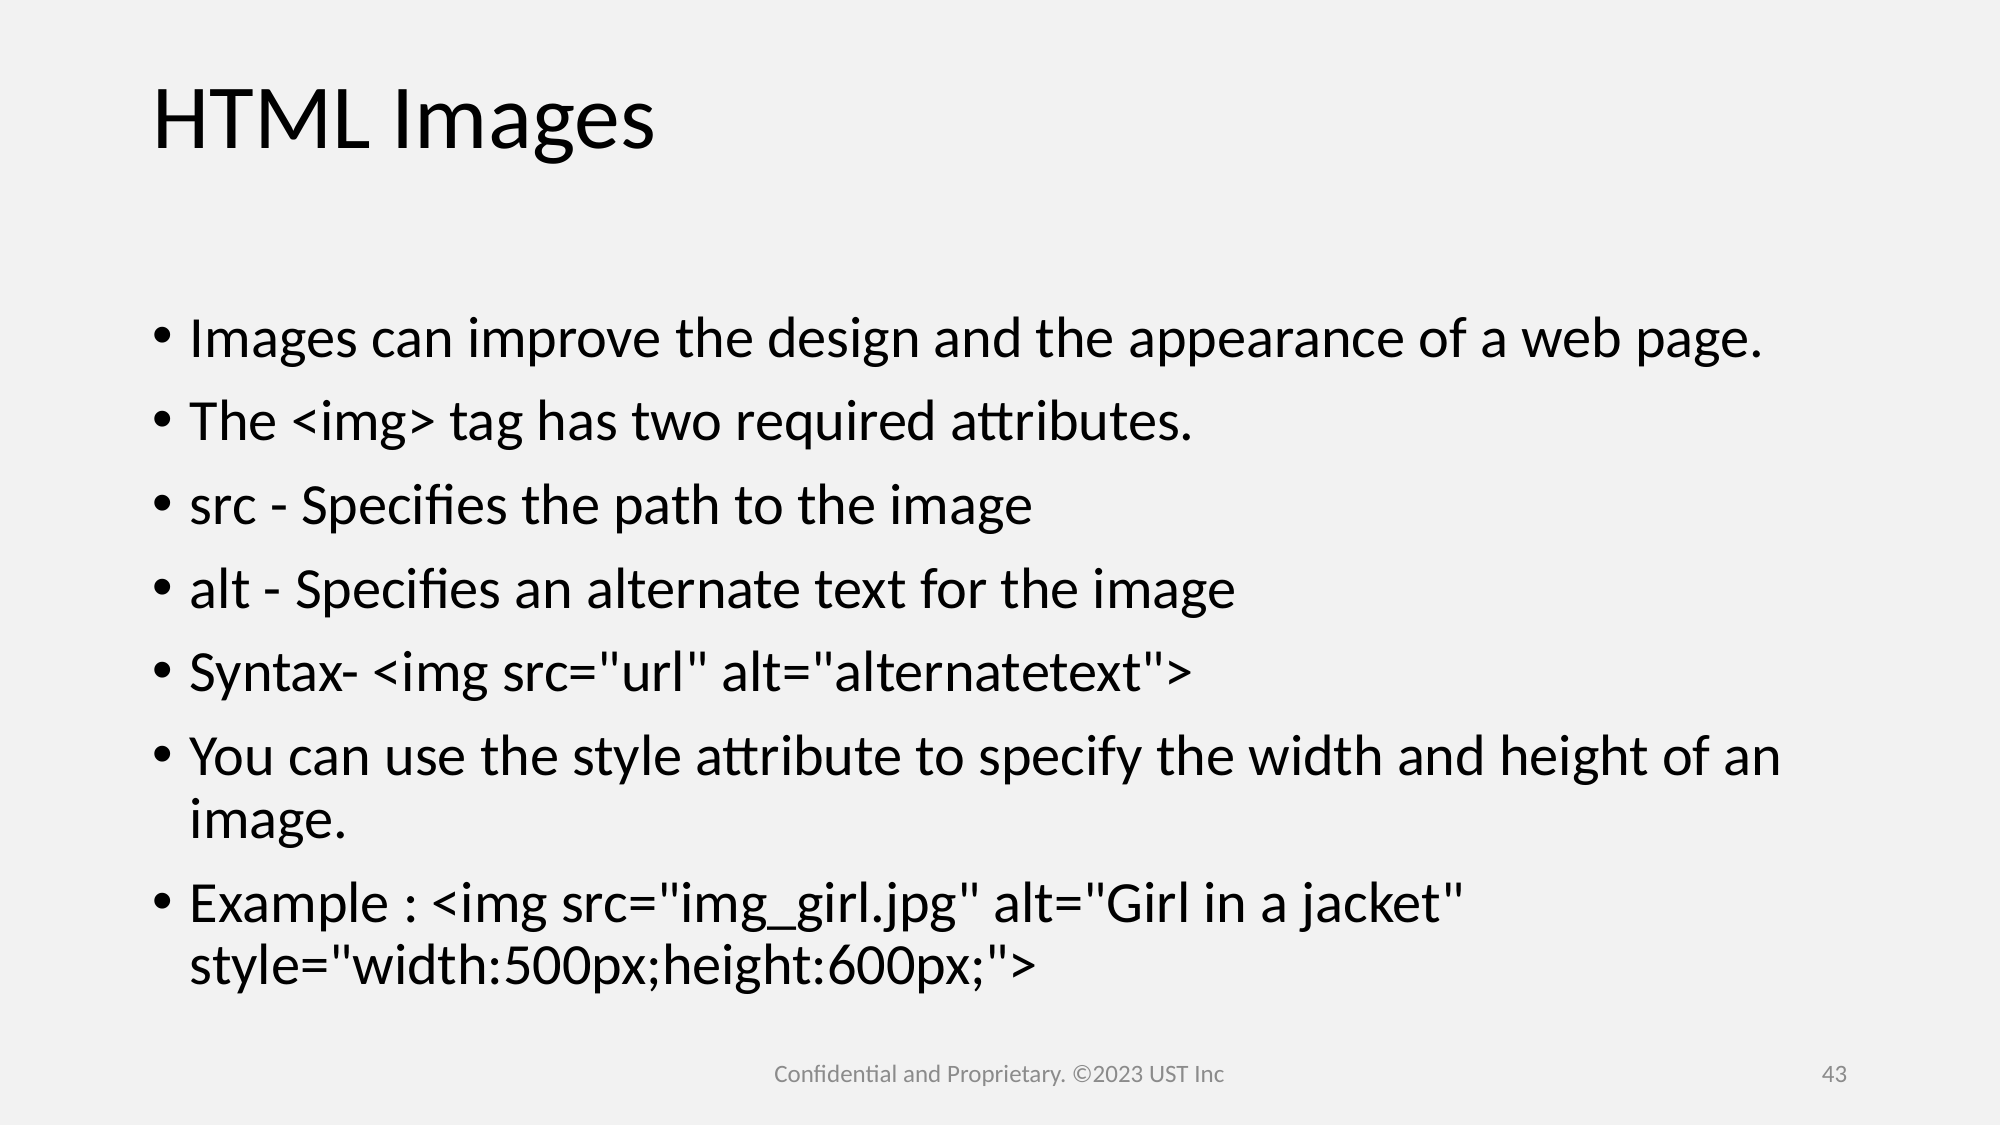

# HTML Images

Images can improve the design and the appearance of a web page.
The <img> tag has two required attributes.
src - Specifies the path to the image
alt - Specifies an alternate text for the image
Syntax- <img src="url" alt="alternatetext">
You can use the style attribute to specify the width and height of an image.
Example : <img src="img_girl.jpg" alt="Girl in a jacket" style="width:500px;height:600px;">

Confidential and Proprietary. ©2023 UST Inc
43